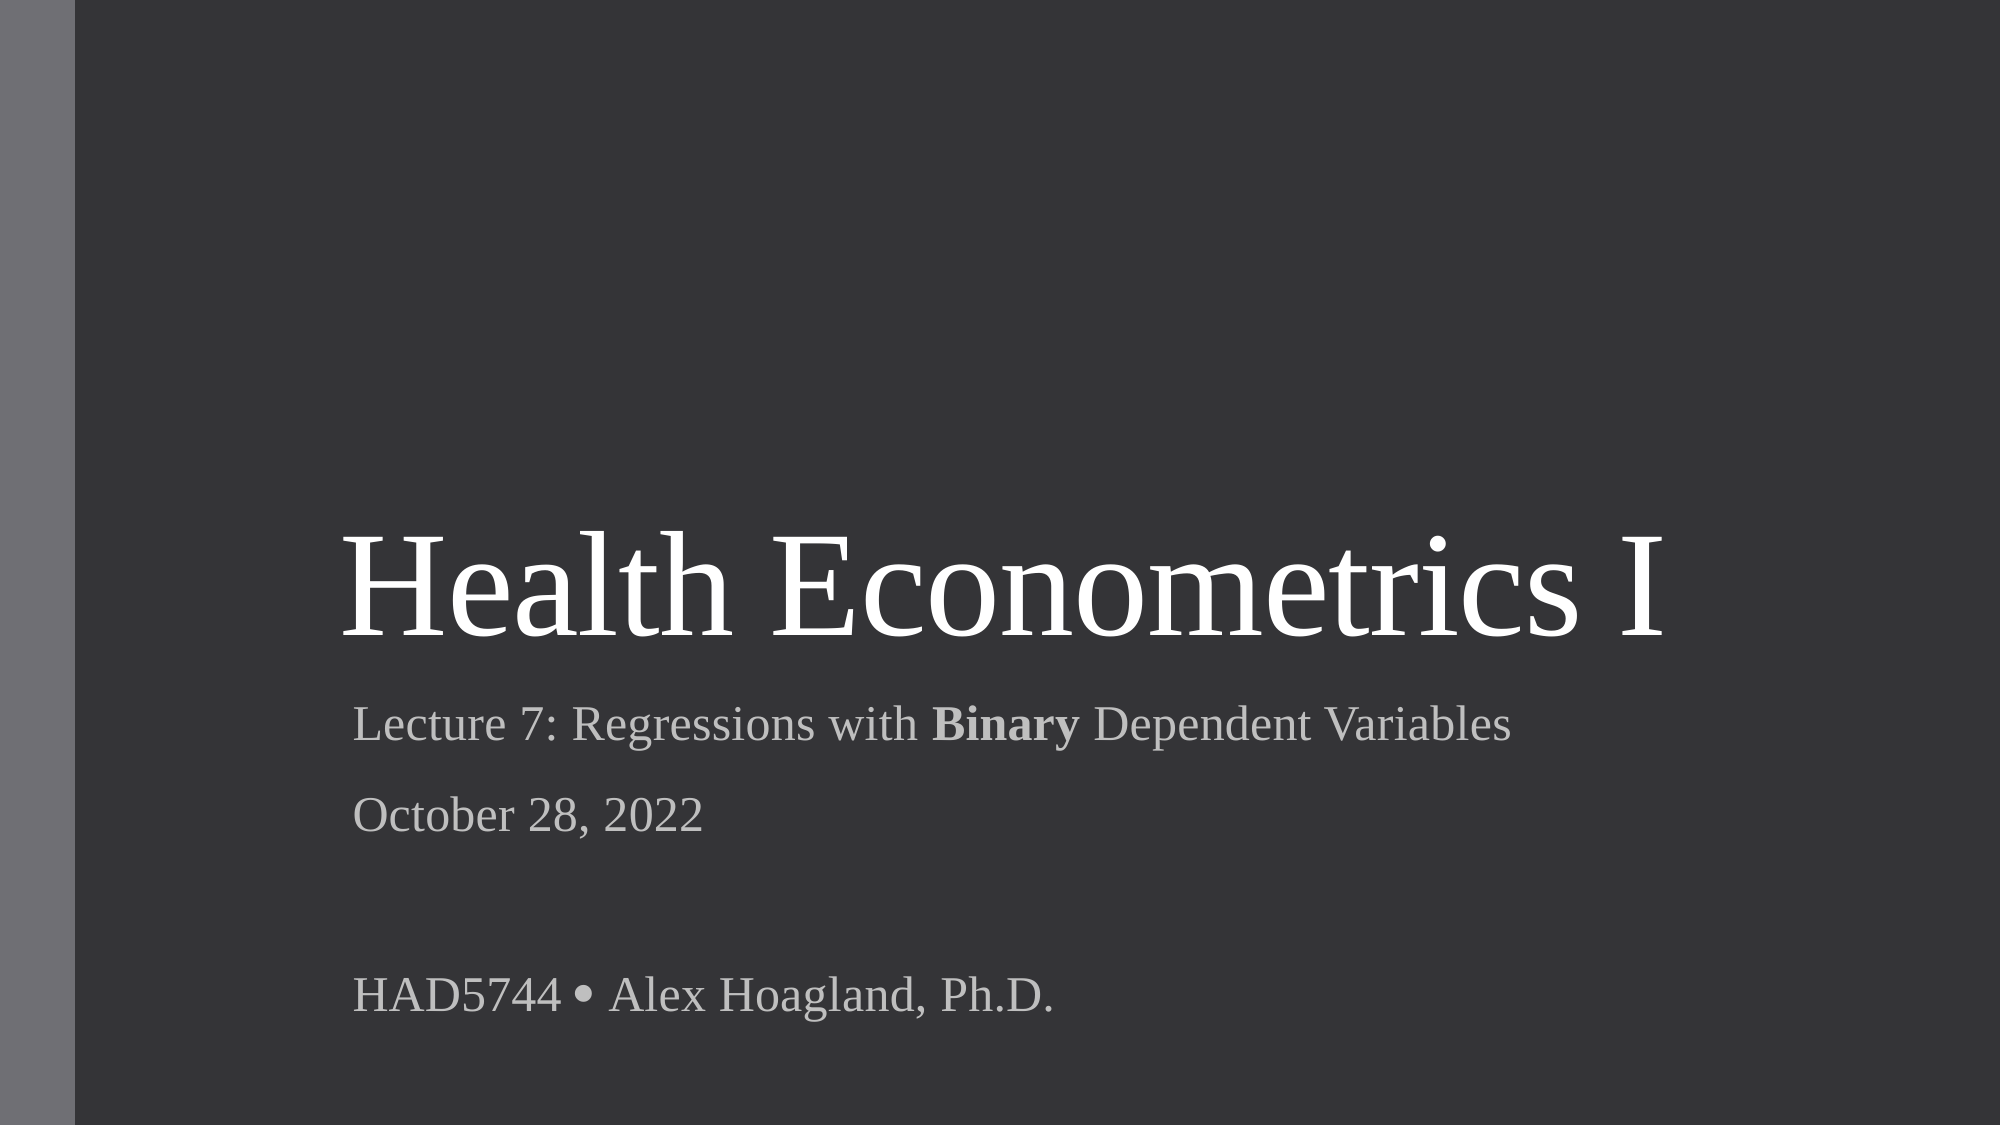

# Health Econometrics I
Lecture 7: Regressions with Binary Dependent Variables
October 28, 2022

HAD5744 • Alex Hoagland, Ph.D.